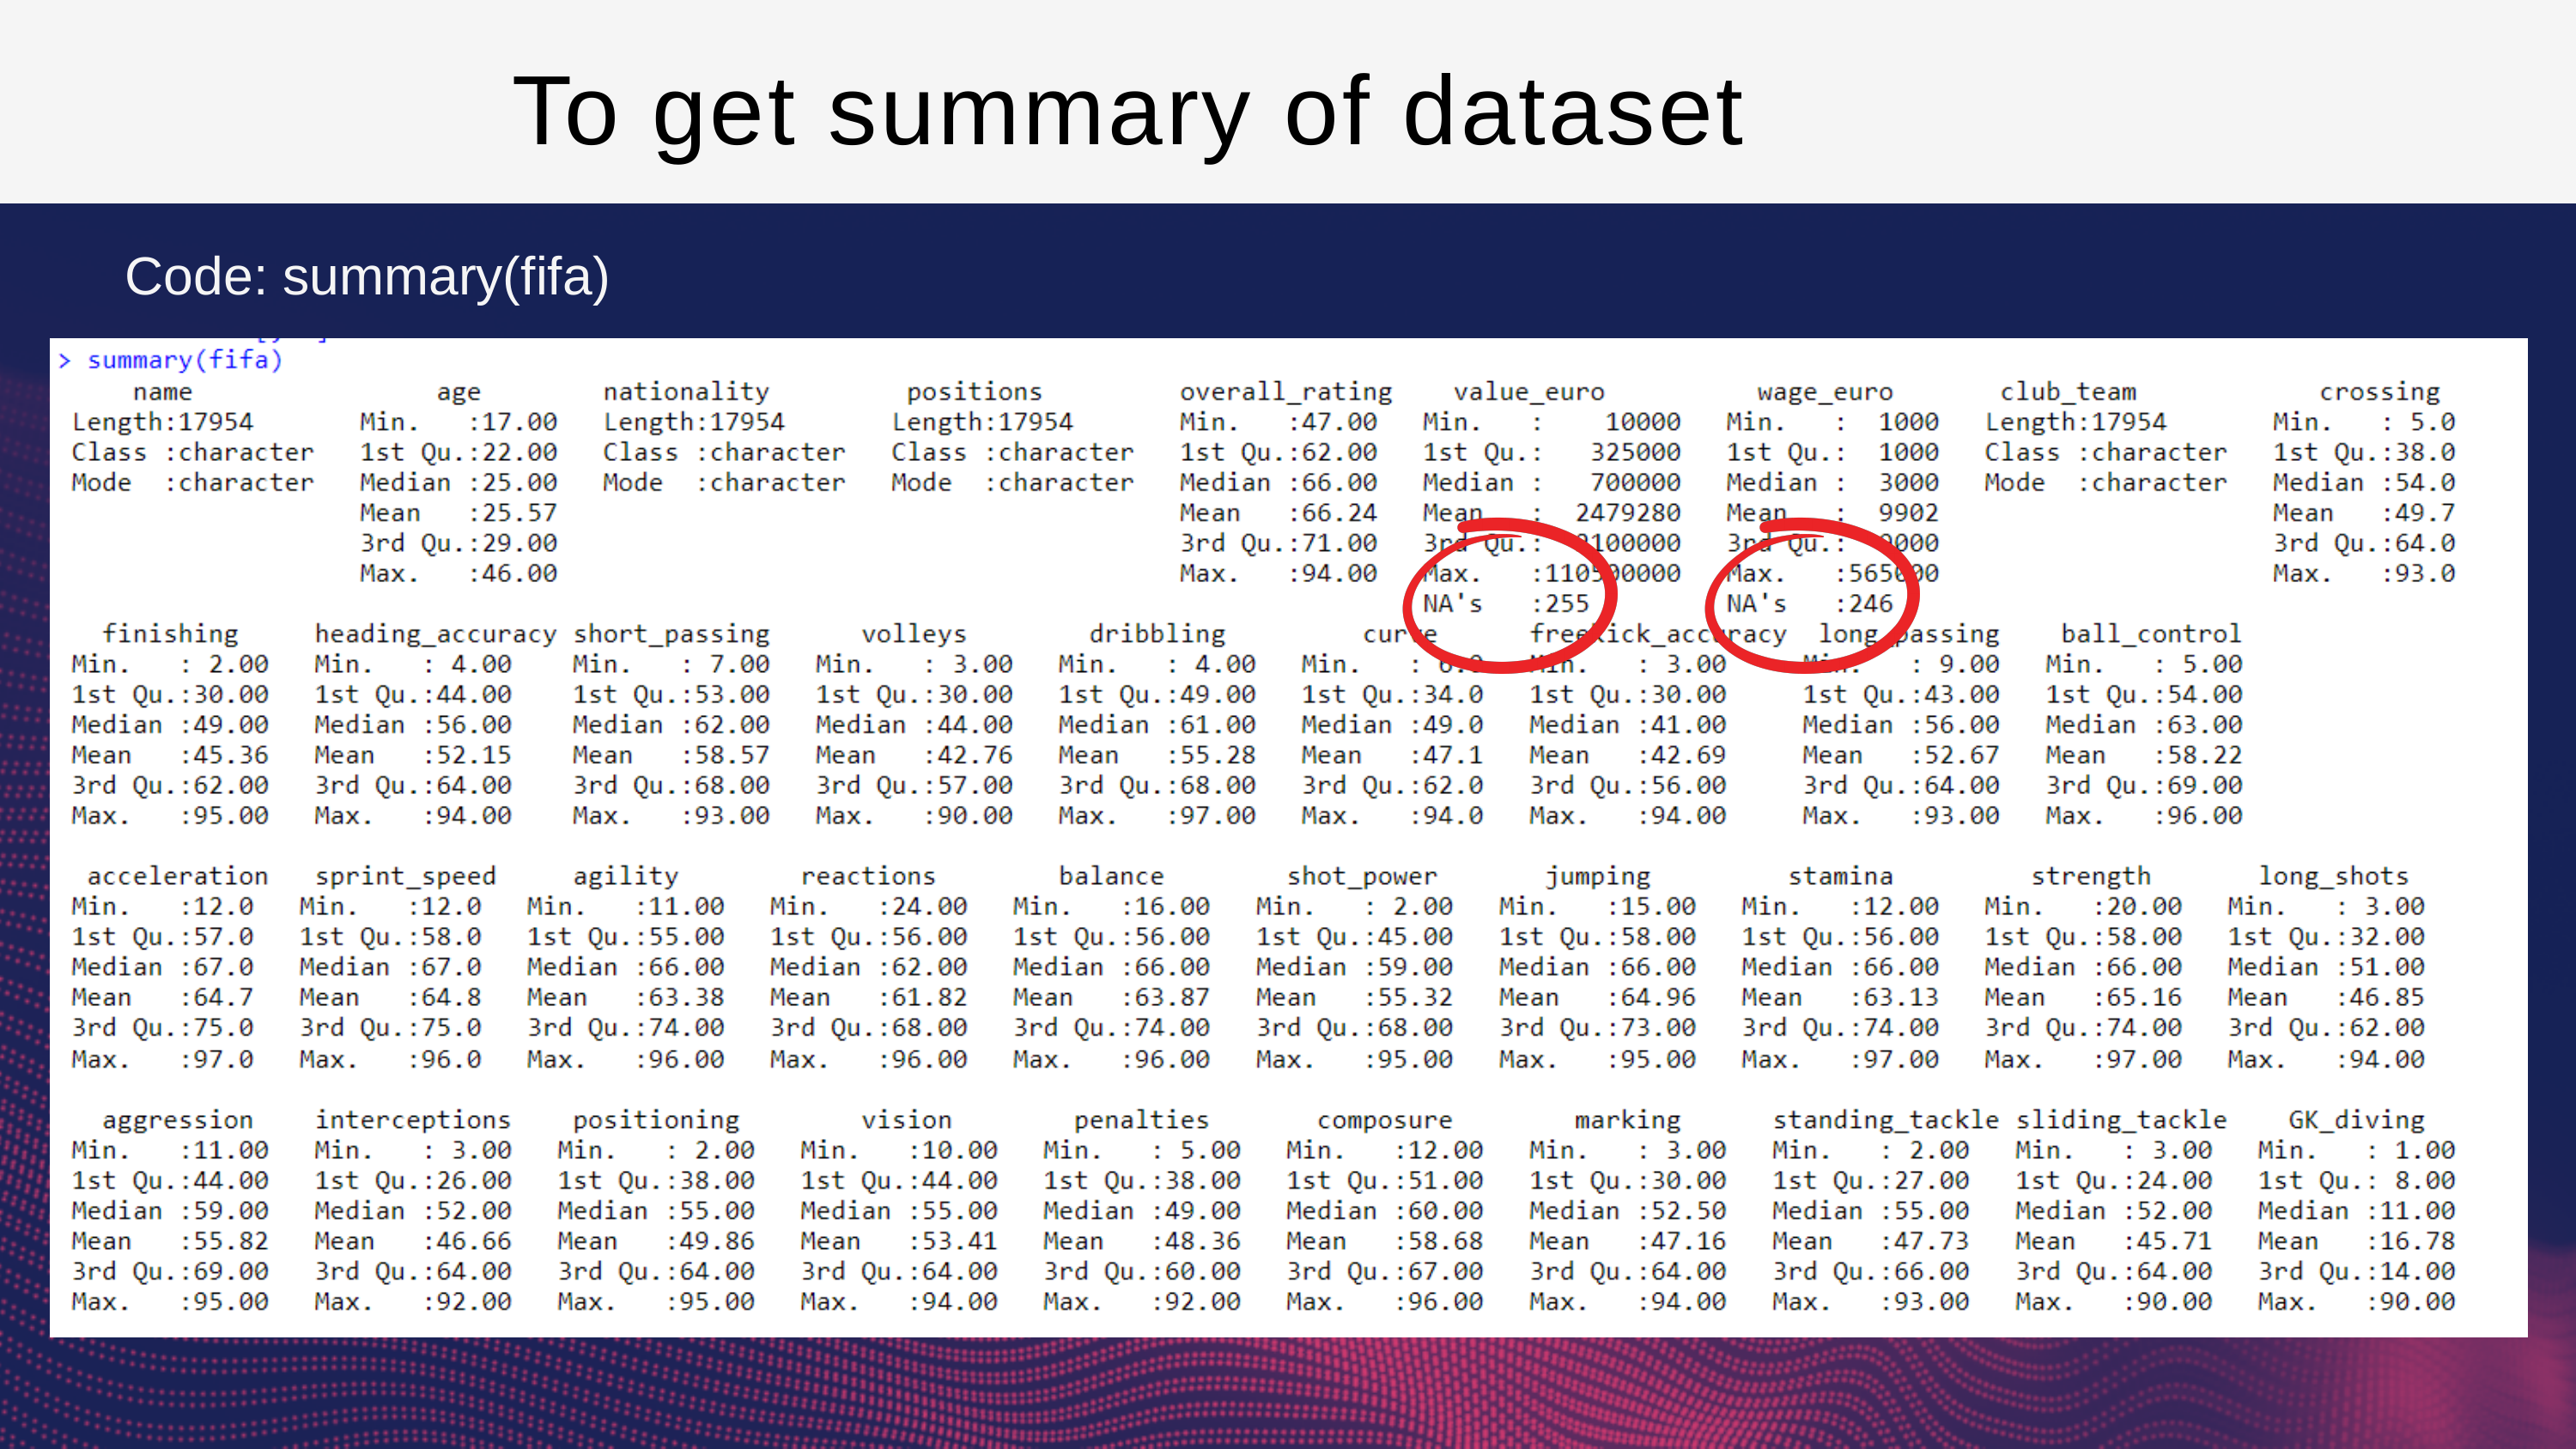

To get summary of dataset
Code: summary(fifa)